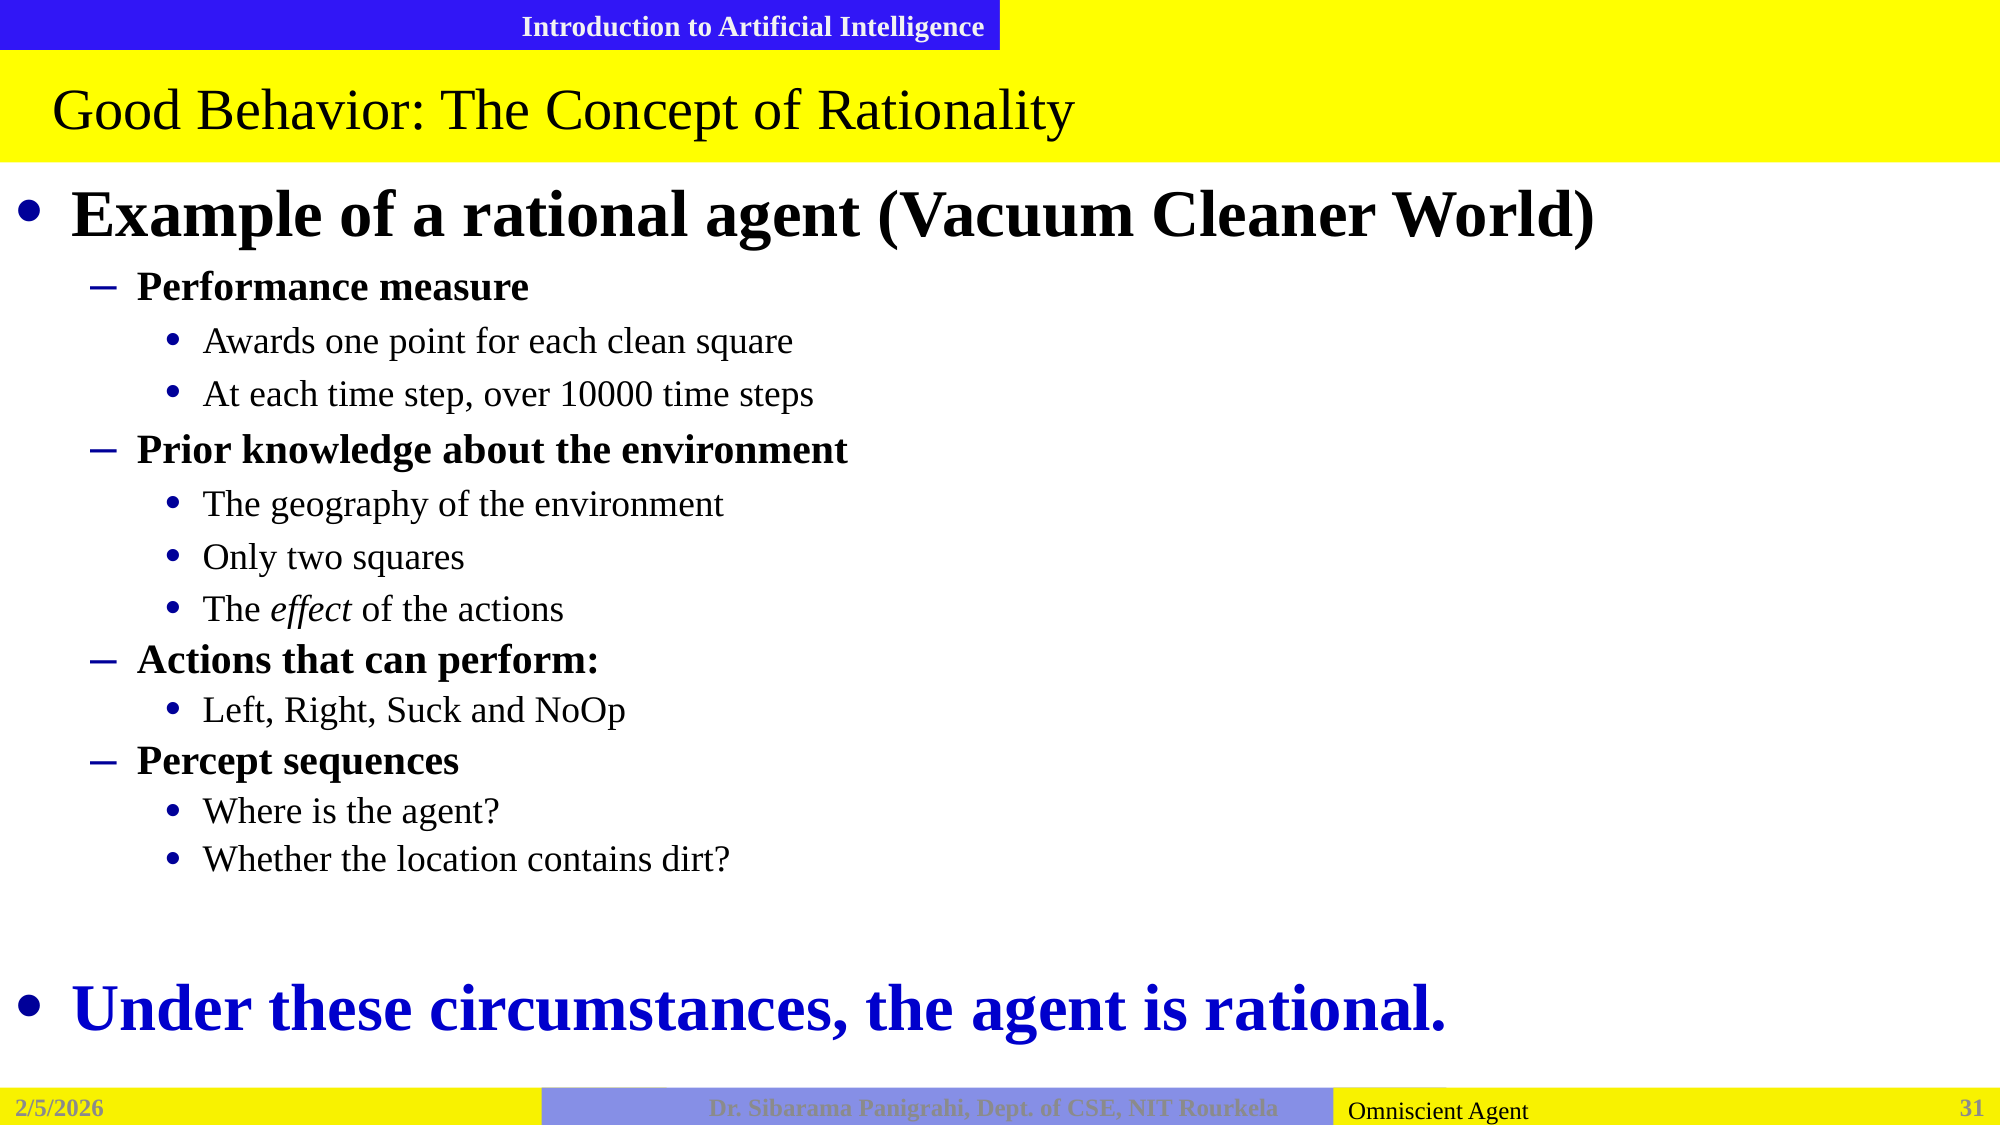

# Good Behavior: The Concept of Rationality
Example of a rational agent (Vacuum Cleaner World)
Performance measure
Awards one point for each clean square
At each time step, over 10000 time steps
Prior knowledge about the environment
The geography of the environment
Only two squares
The effect of the actions
Actions that can perform:
Left, Right, Suck and NoOp
Percept sequences
Where is the agent?
Whether the location contains dirt?

Under these circumstances, the agent is rational.

2/5/2026
Dr. Sibarama Panigrahi, Dept. of CSE, NIT Rourkela
31
Omniscient Agent